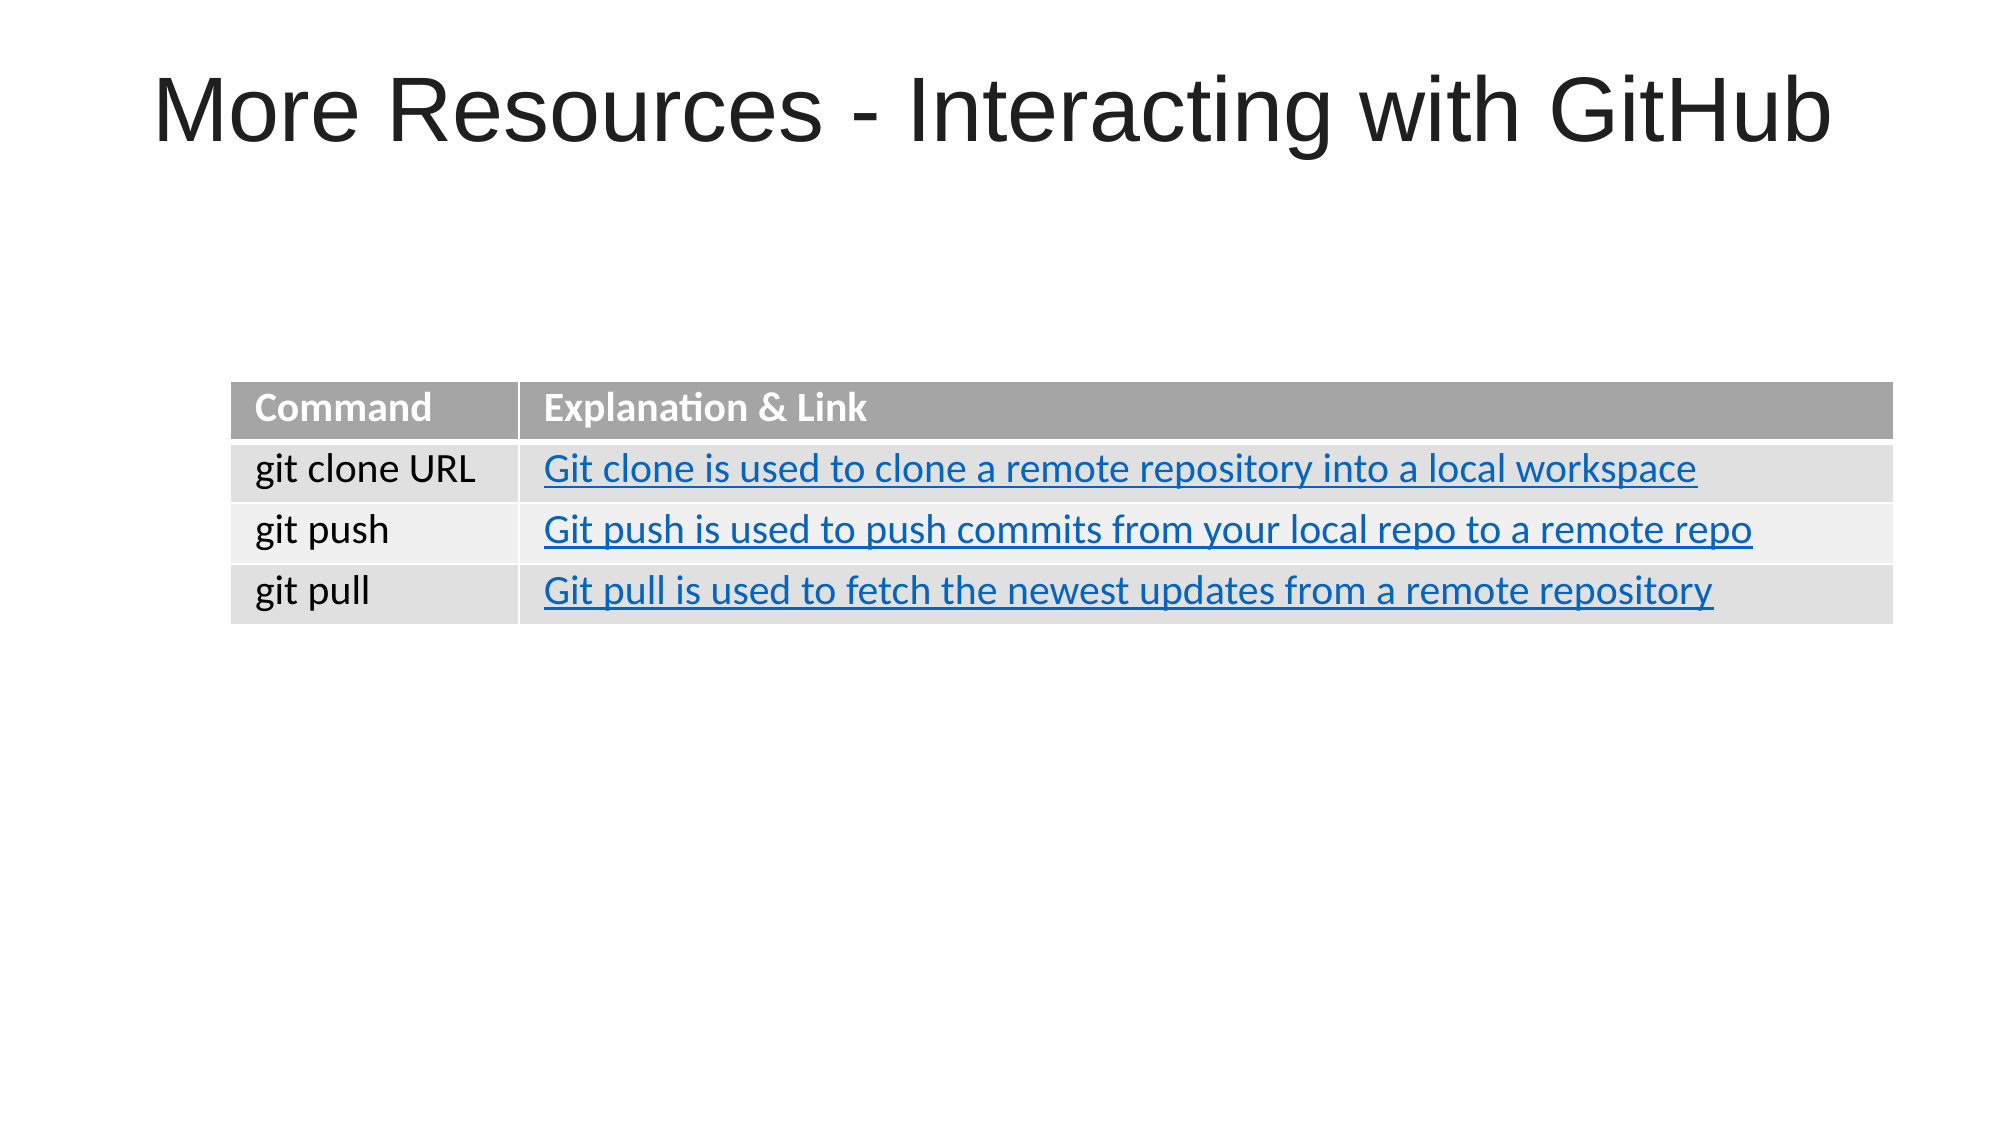

# More Resources - Interacting with GitHub
| Command | Explanation & Link |
| --- | --- |
| git clone URL | Git clone is used to clone a remote repository into a local workspace |
| git push | Git push is used to push commits from your local repo to a remote repo |
| git pull | Git pull is used to fetch the newest updates from a remote repository |